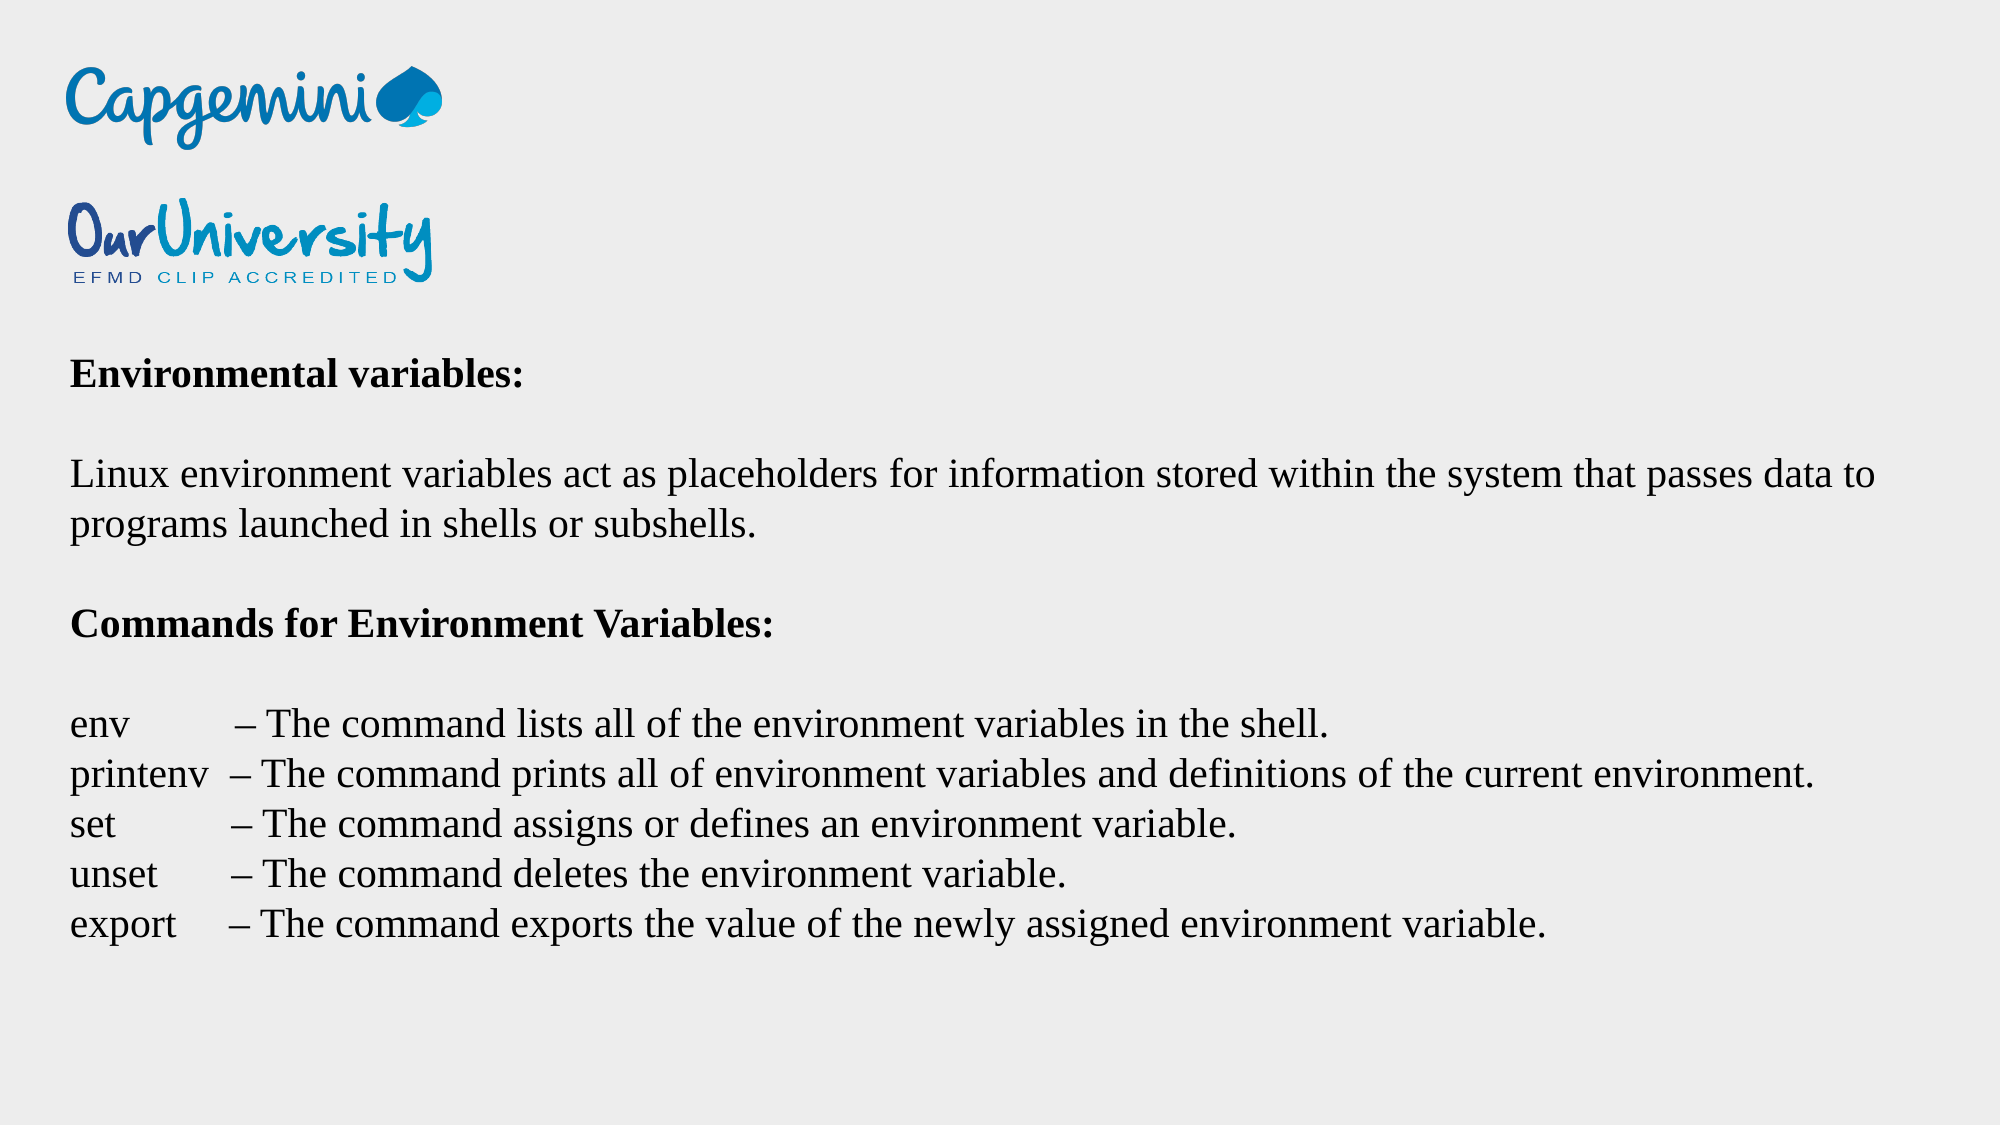

Environmental variables:

Linux environment variables act as placeholders for information stored within the system that passes data to programs launched in shells or subshells.

Commands for Environment Variables:

env          – The command lists all of the environment variables in the shell.
printenv  – The command prints all of environment variables and definitions of the current environment.
set           – The command assigns or defines an environment variable.
unset       – The command deletes the environment variable.
export     – The command exports the value of the newly assigned environment variable.